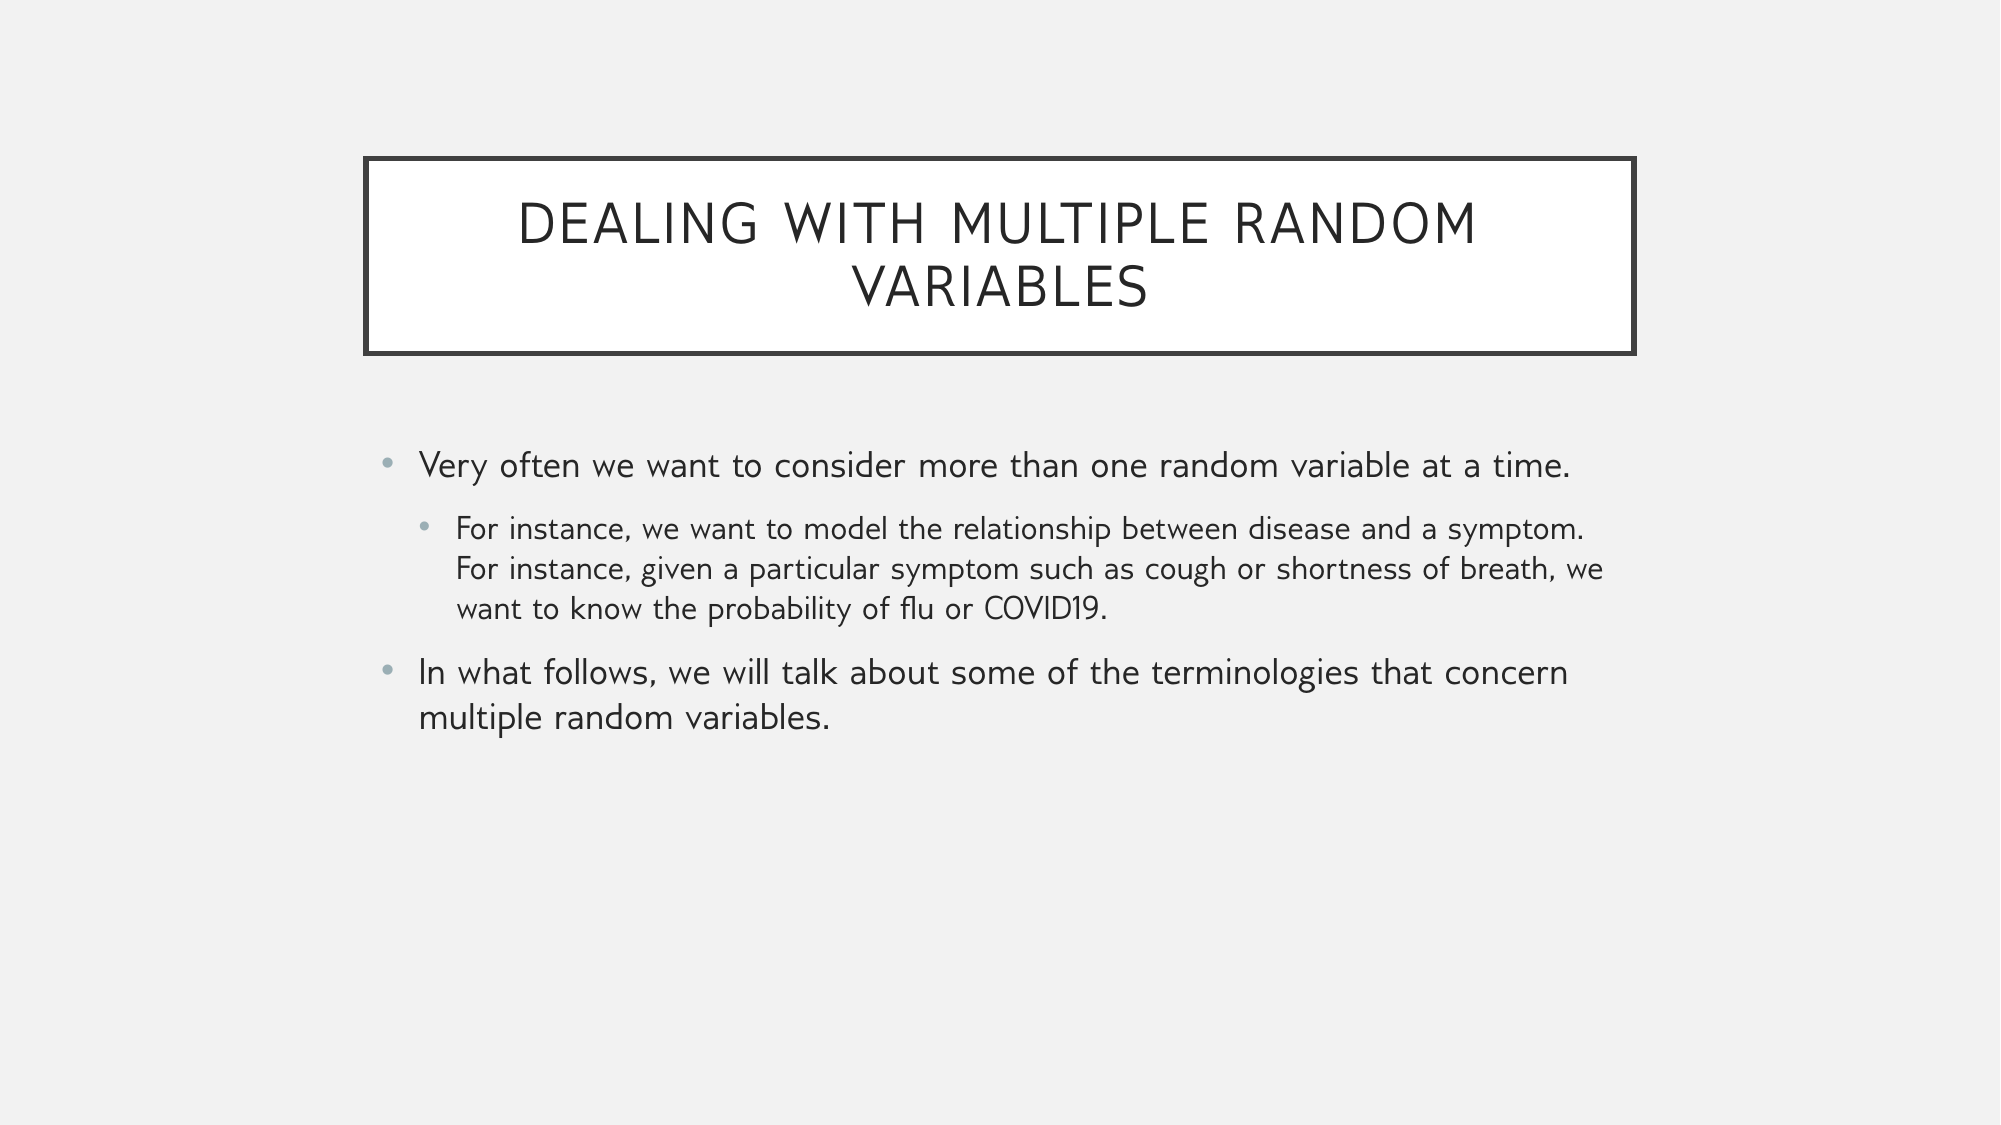

# Dealing with multiple random variables
Very often we want to consider more than one random variable at a time.
For instance, we want to model the relationship between disease and a symptom. For instance, given a particular symptom such as cough or shortness of breath, we want to know the probability of flu or COVID19.
In what follows, we will talk about some of the terminologies that concern multiple random variables.